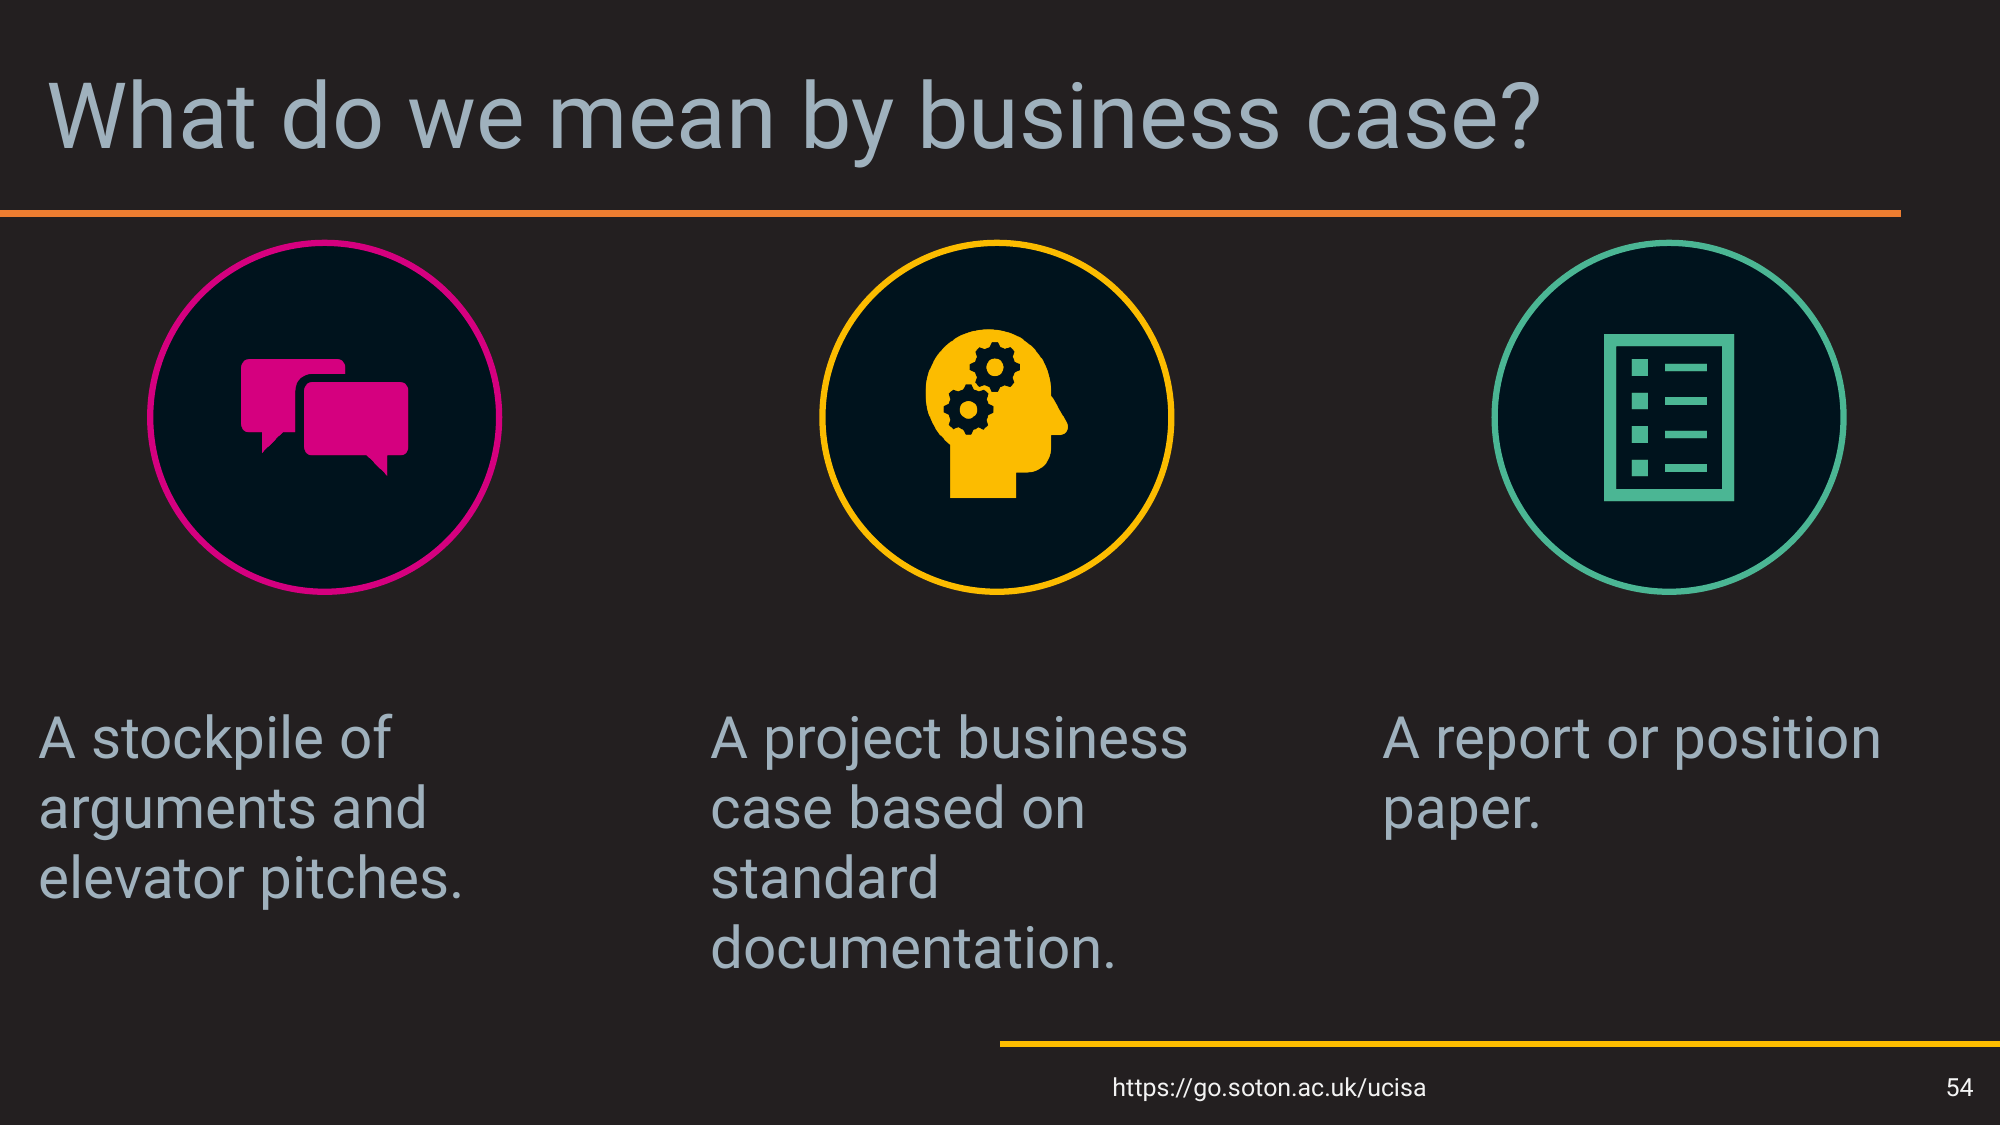

# What do we mean by business case?
A stockpile of arguments and elevator pitches.
A project business case based on standard documentation.
A report or position paper.
54
https://go.soton.ac.uk/ucisa